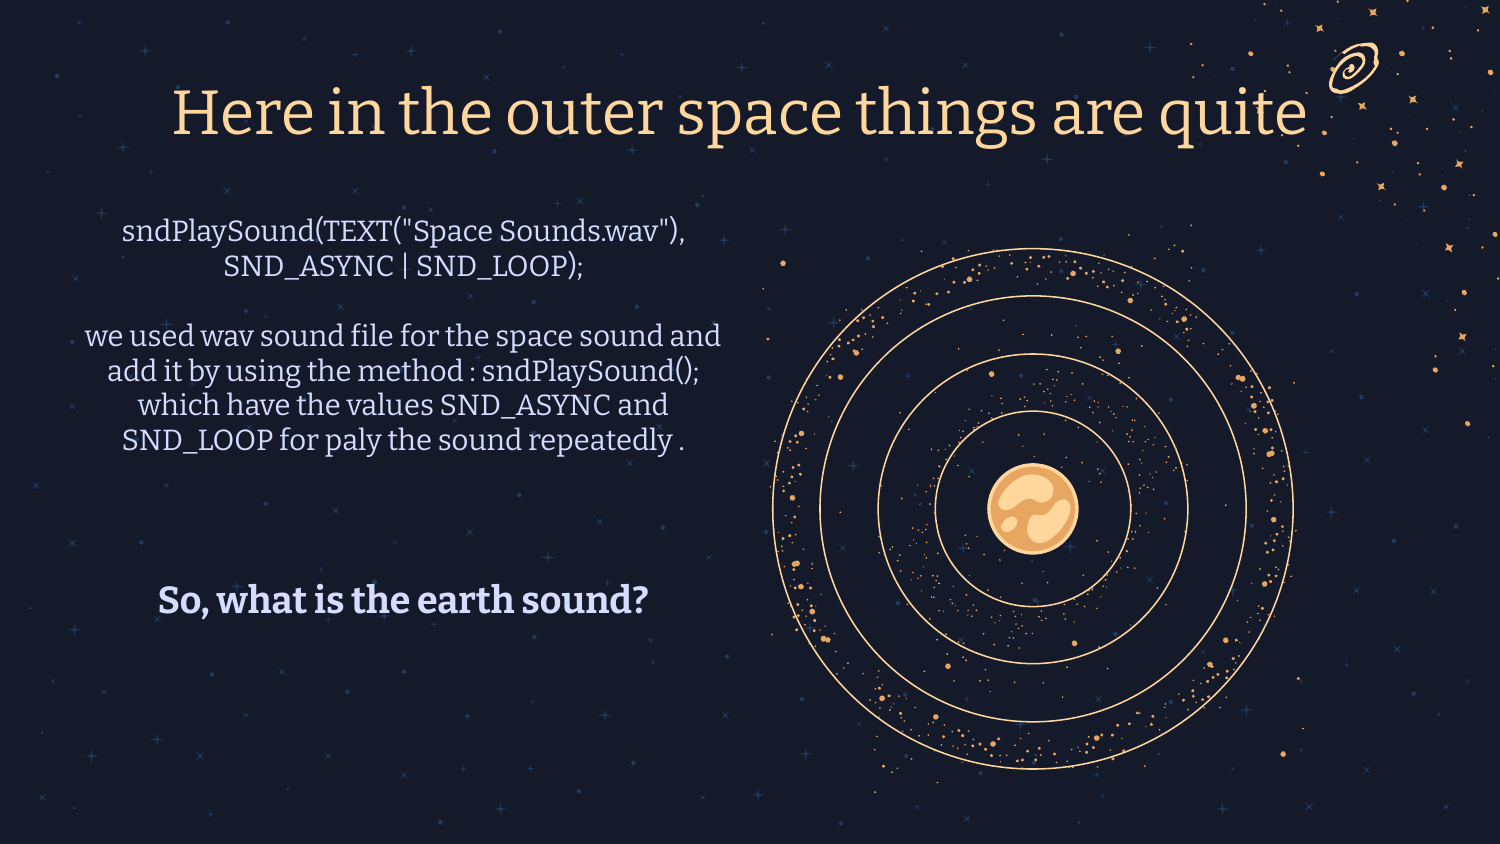

# Here in the outer space things are quite
sndPlaySound(TEXT("Space Sounds.wav"), SND_ASYNC | SND_LOOP);

we used wav sound file for the space sound and add it by using the method : sndPlaySound(); which have the values SND_ASYNC and SND_LOOP for paly the sound repeatedly .

So, what is the earth sound?